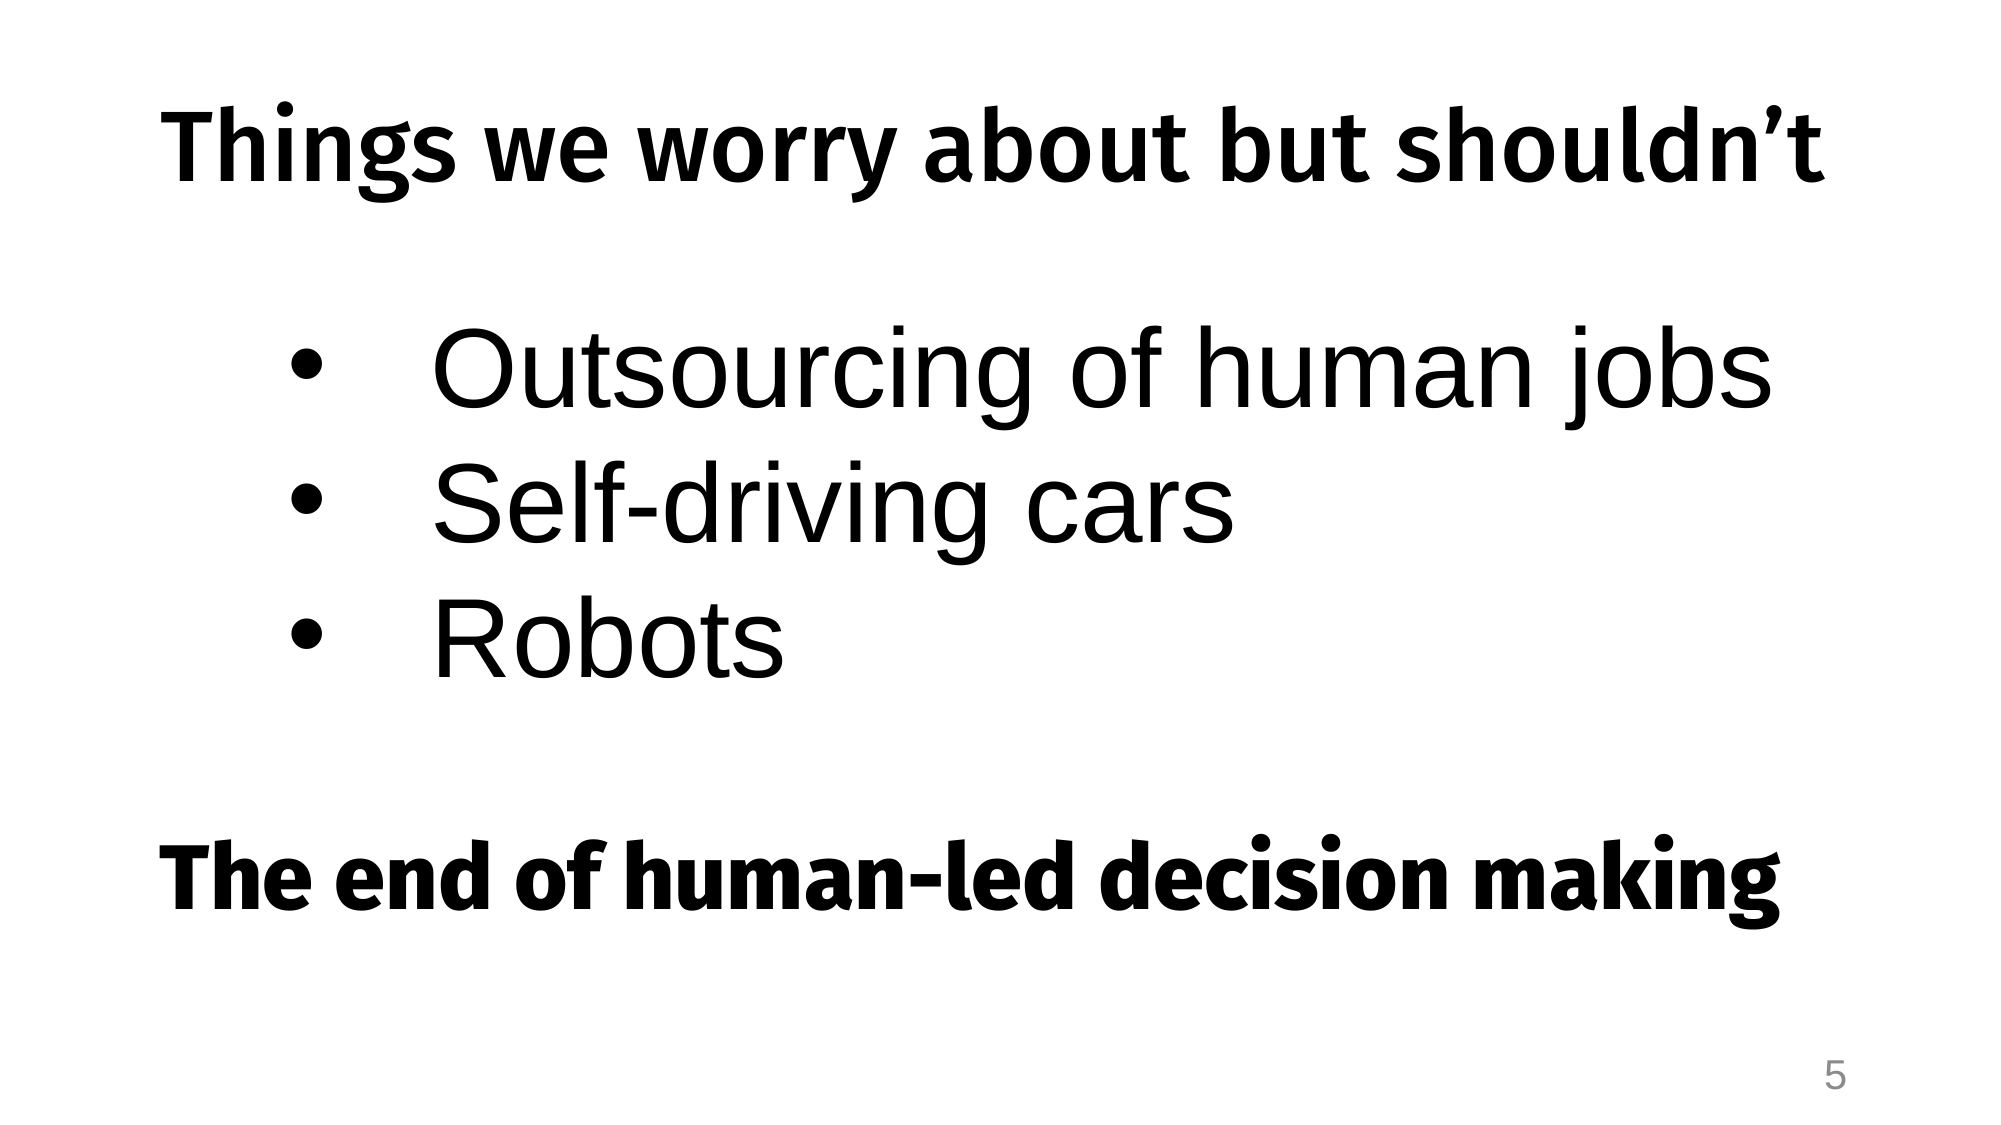

Things we worry about but shouldn’t
 Outsourcing of human jobs
 Self-driving cars
 Robots

 The end of human-led decision making
5